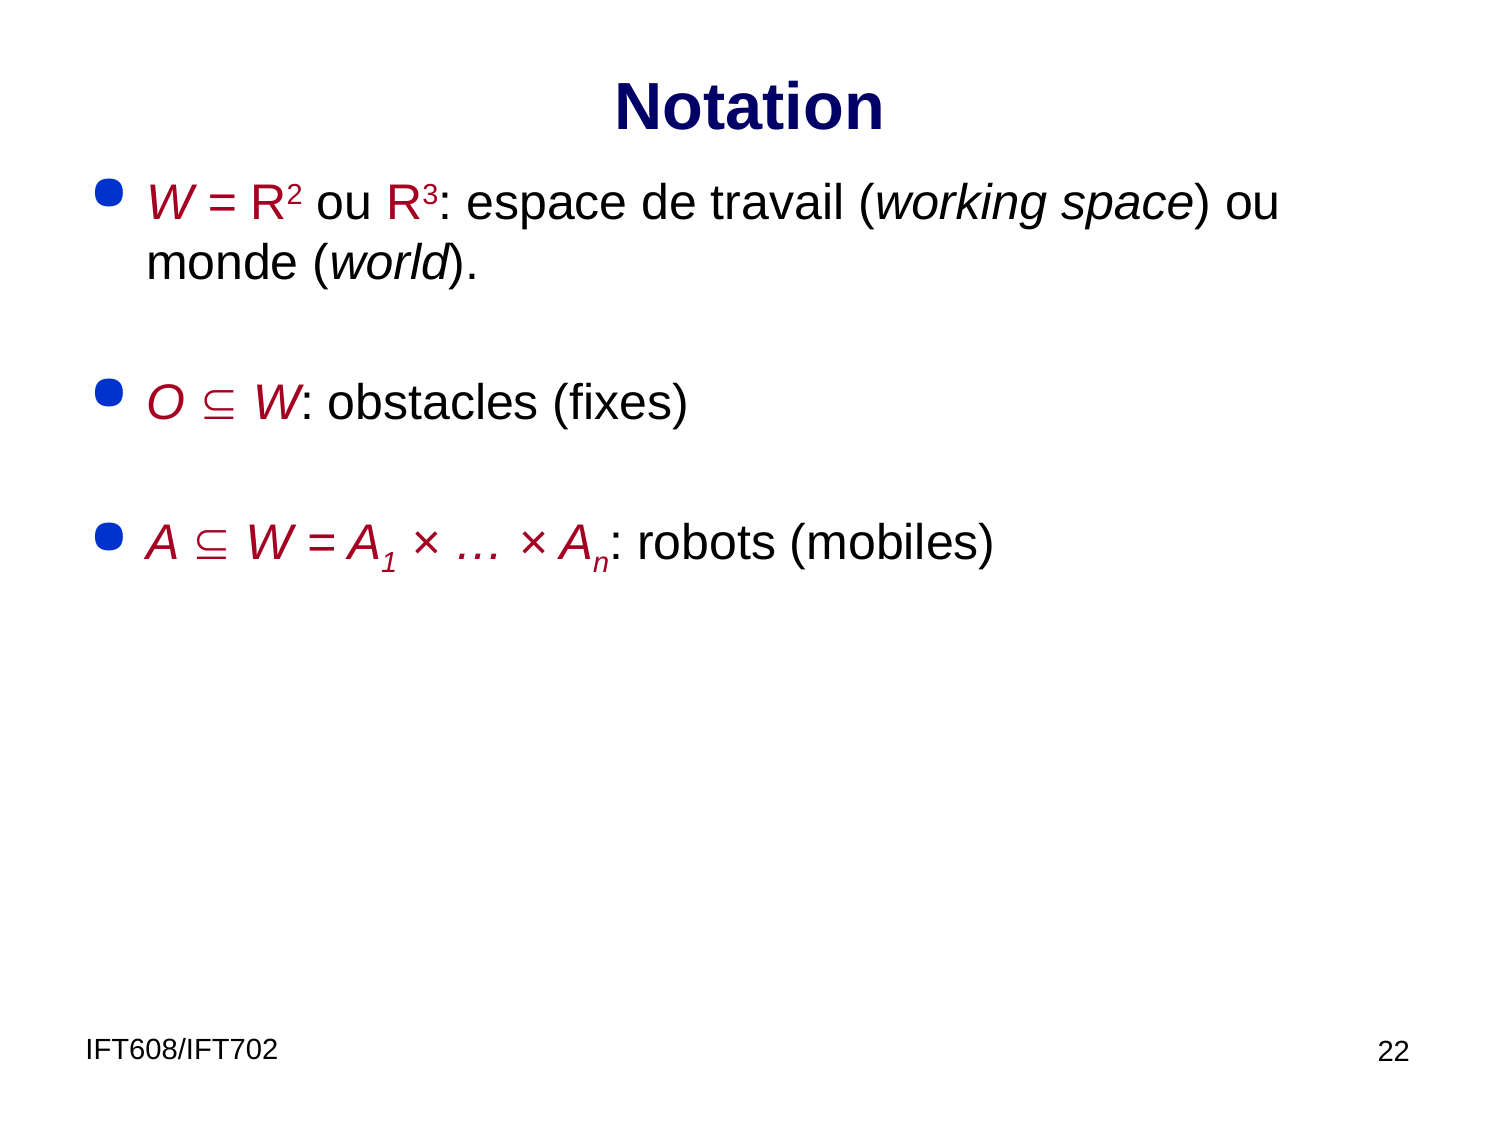

# Notation
W = R2 ou R3: espace de travail (working space) ou monde (world).

O ⊆ W: obstacles (fixes)

A ⊆ W = A1 × … × An: robots (mobiles)
IFT608/IFT702
22